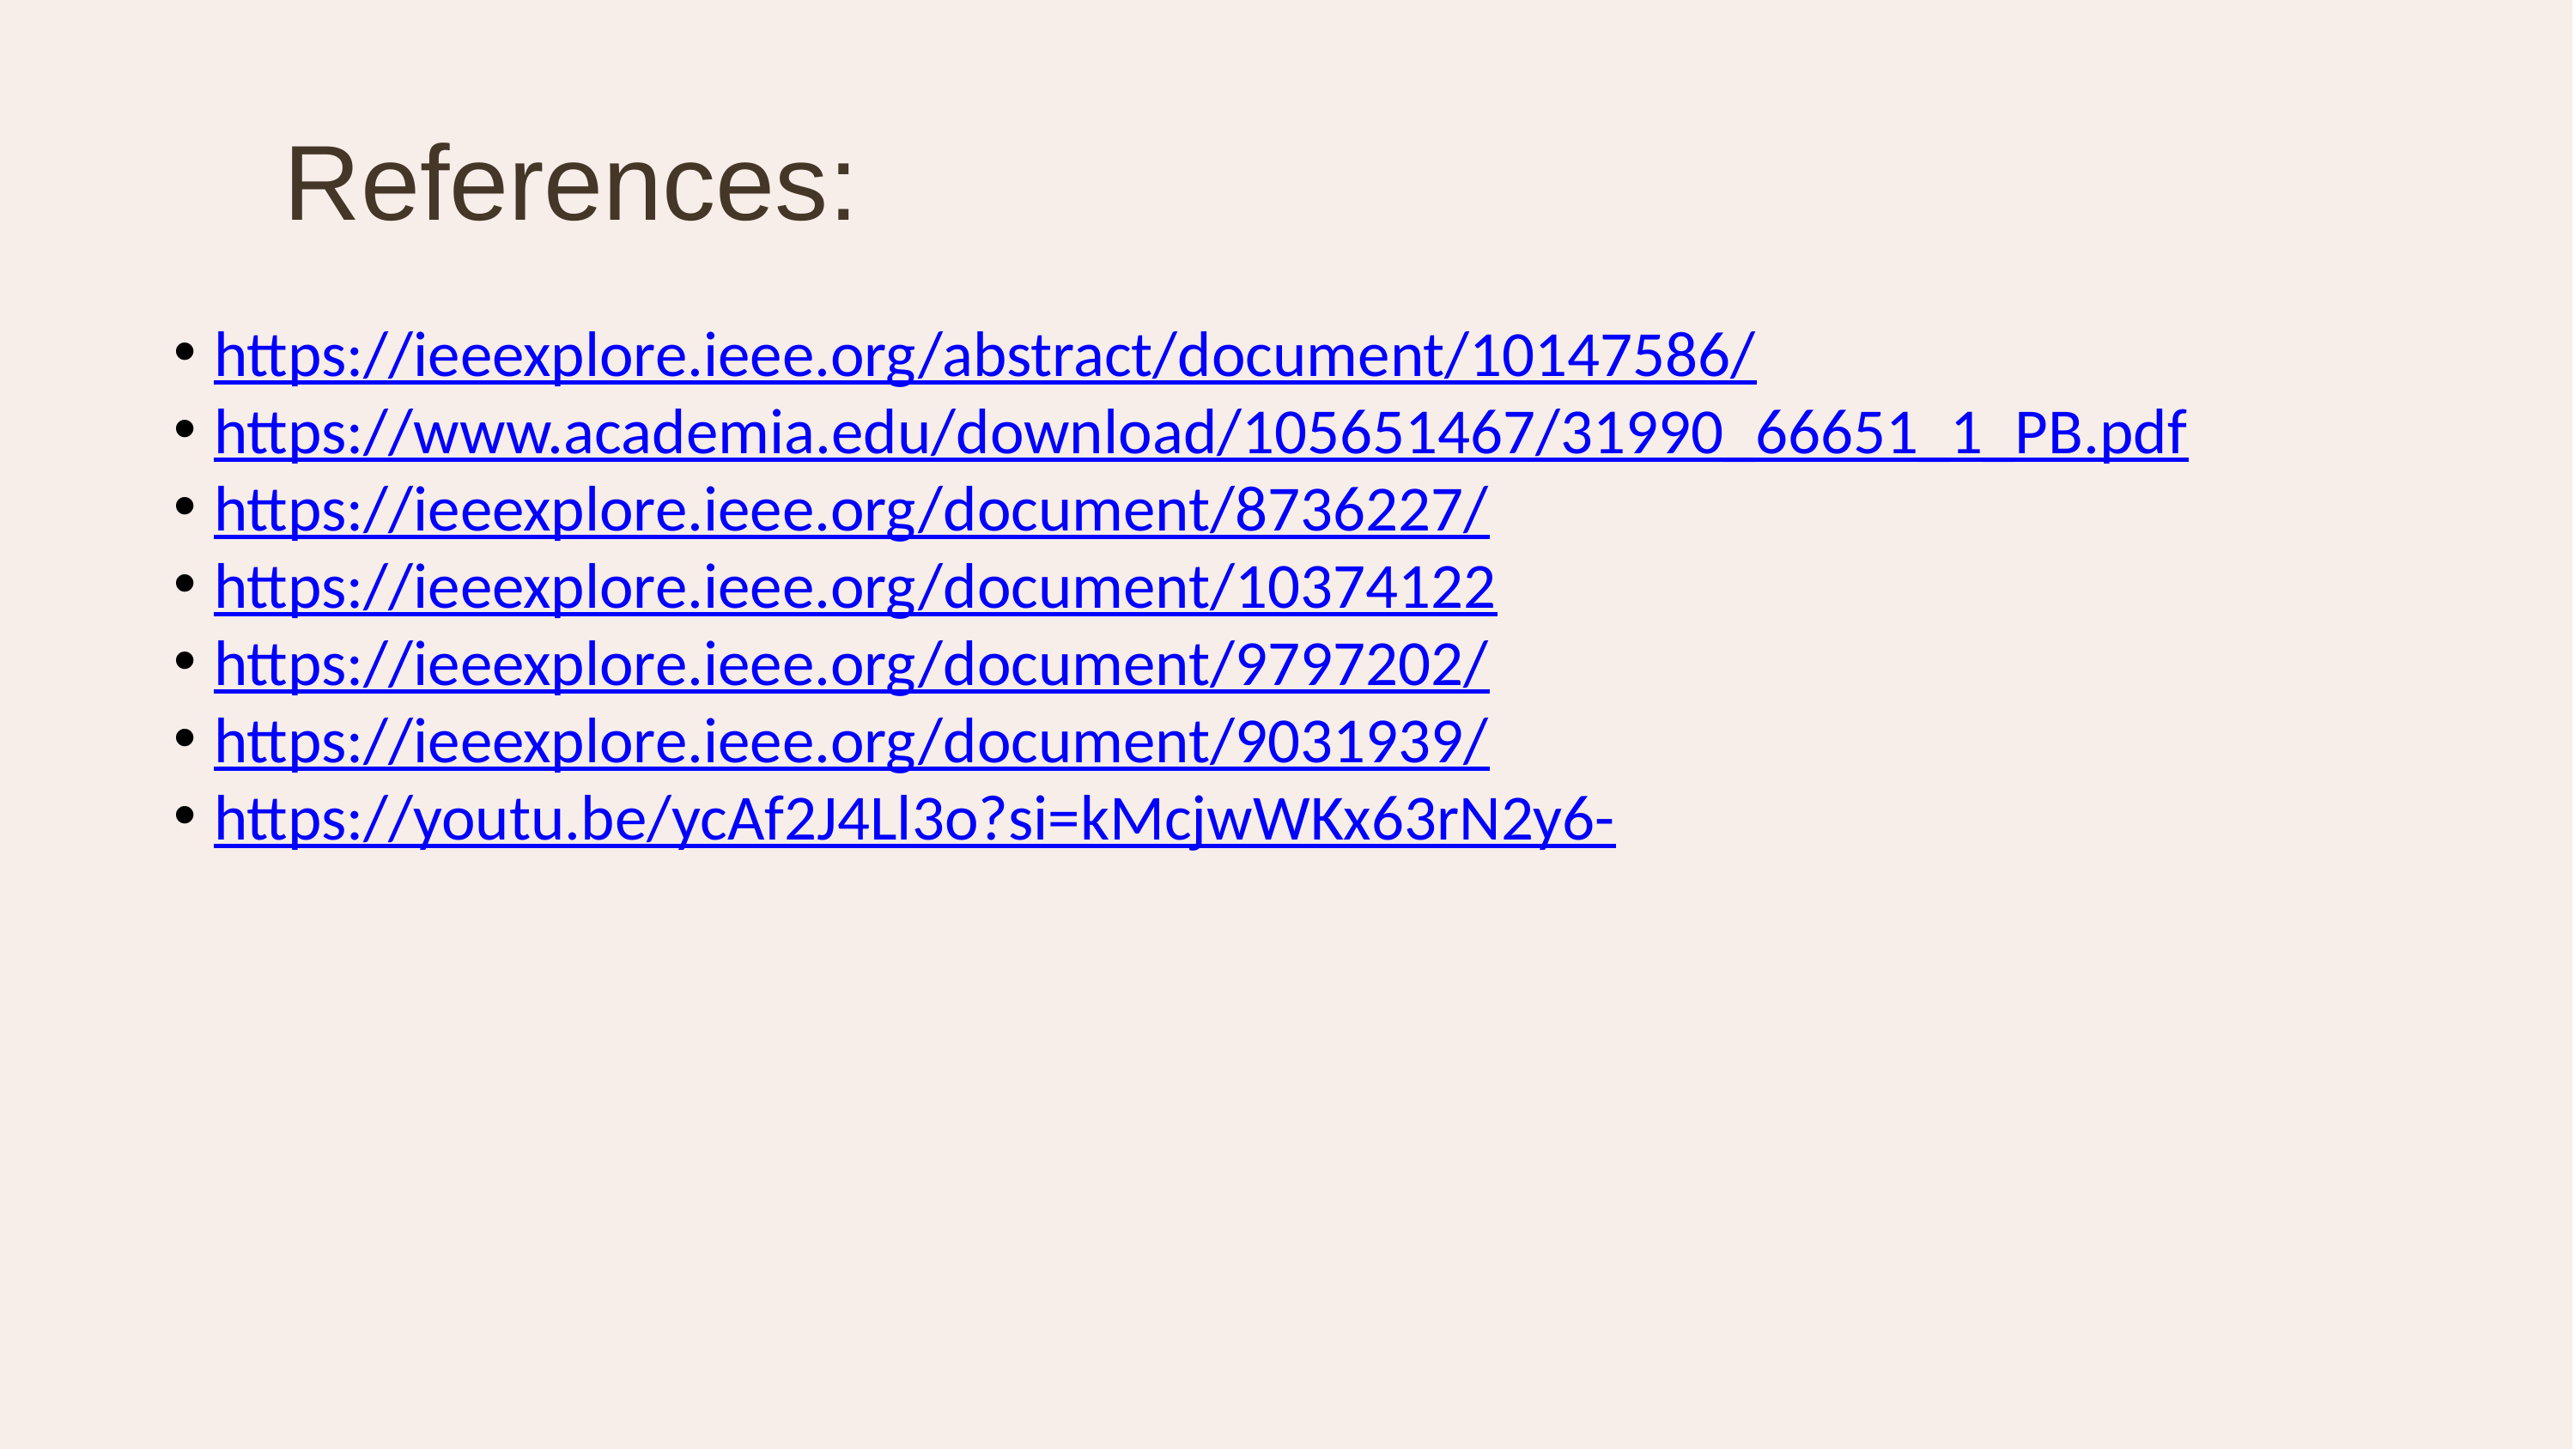

References:
https://ieeexplore.ieee.org/abstract/document/10147586/
https://www.academia.edu/download/105651467/31990_66651_1_PB.pdf
https://ieeexplore.ieee.org/document/8736227/
https://ieeexplore.ieee.org/document/10374122
https://ieeexplore.ieee.org/document/9797202/
https://ieeexplore.ieee.org/document/9031939/
https://youtu.be/ycAf2J4Ll3o?si=kMcjwWKx63rN2y6-